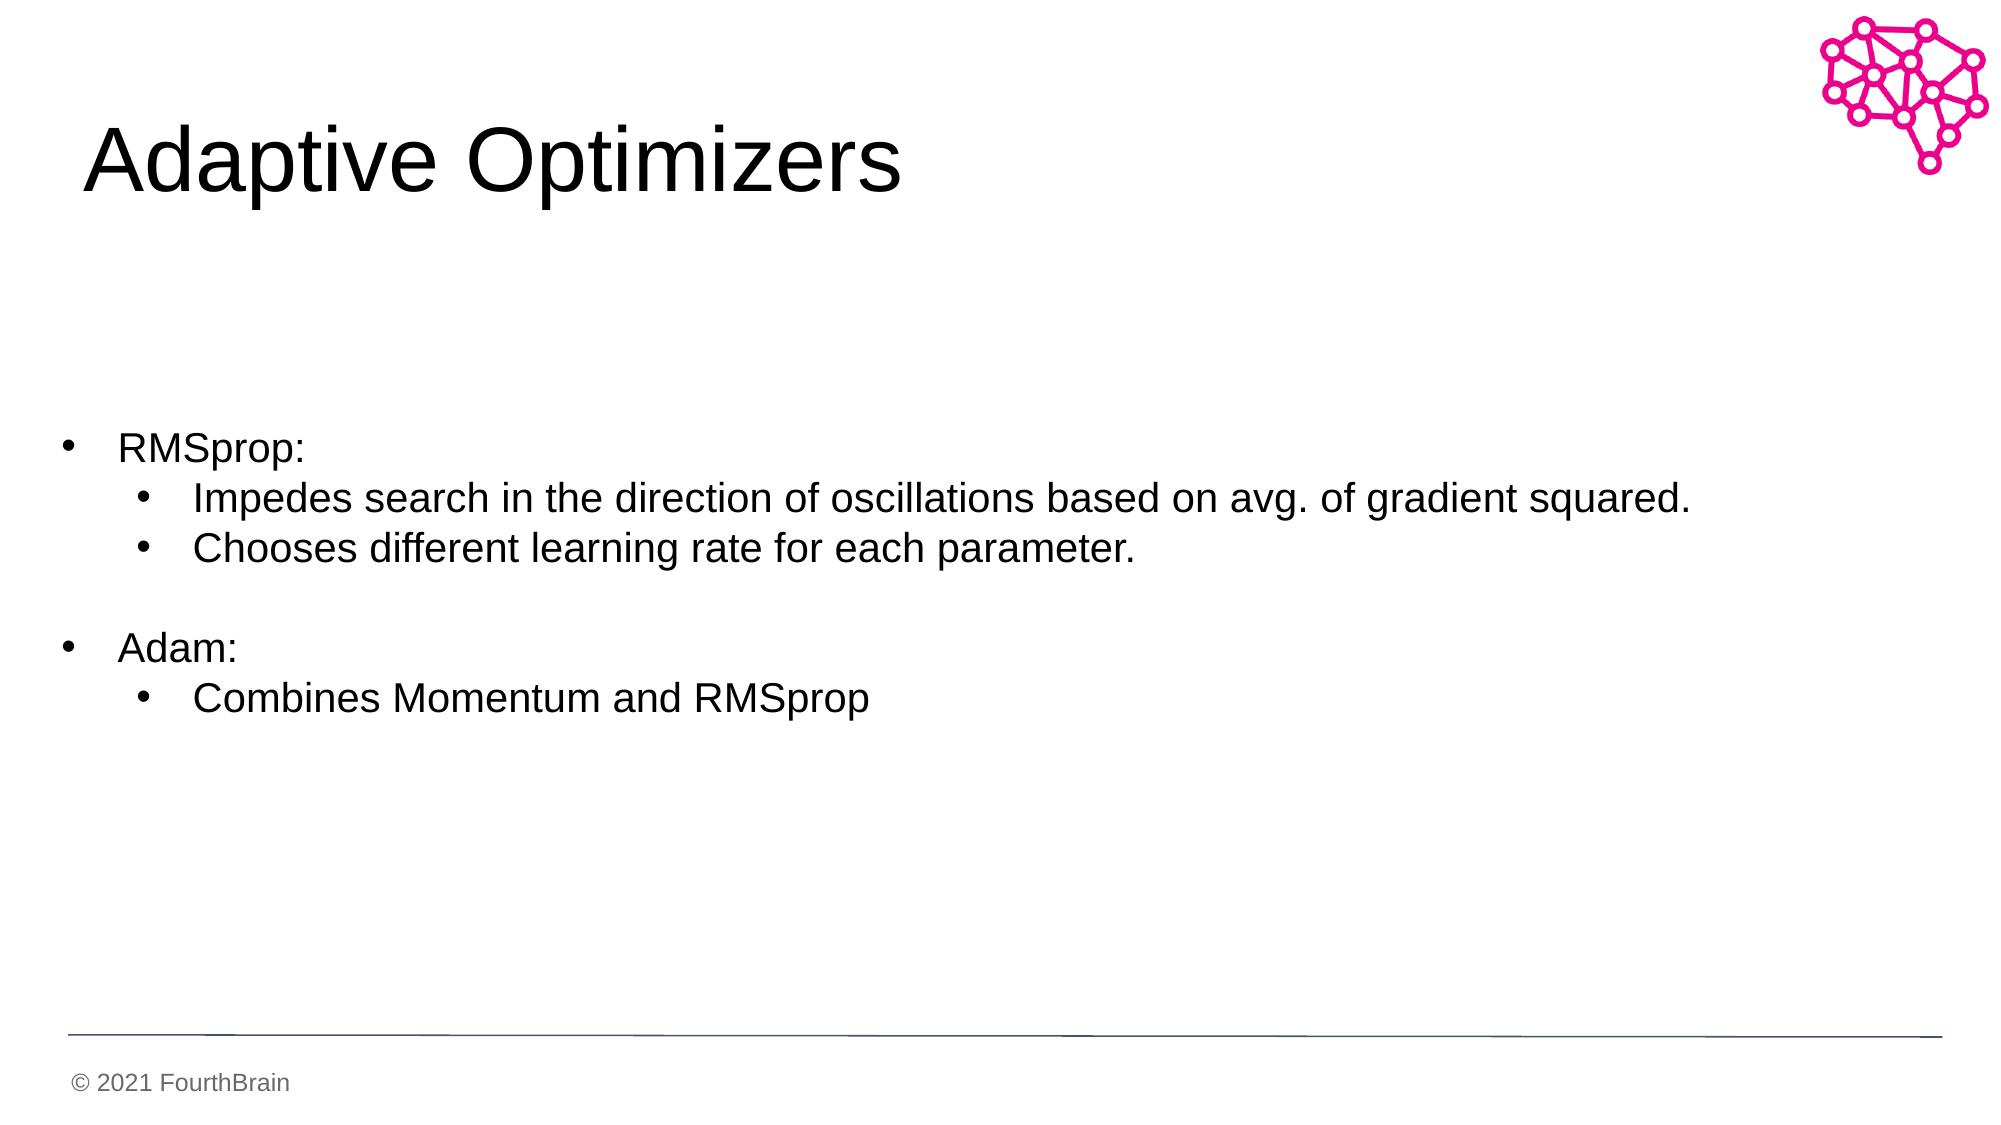

# Adaptive Optimizers

RMSprop:
Impedes search in the direction of oscillations based on avg. of gradient squared.
Chooses different learning rate for each parameter.

Adam:
Combines Momentum and RMSprop